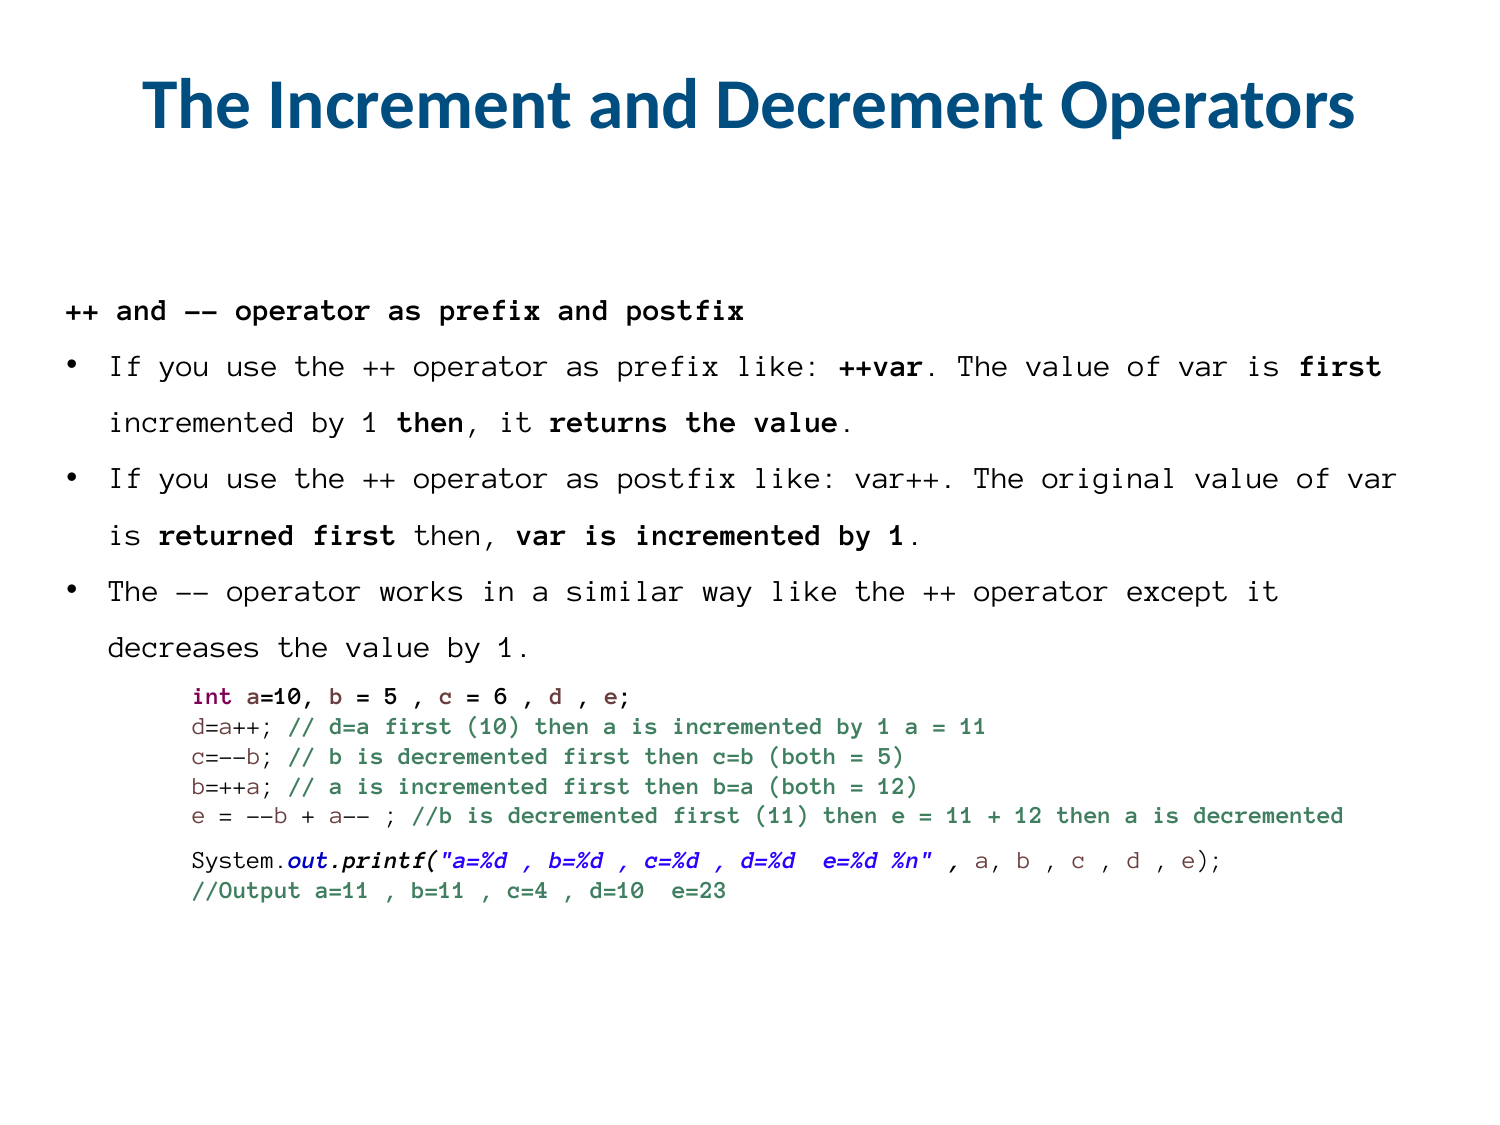

# The Increment and Decrement Operators
++ and -- operator as prefix and postfix
If you use the ++ operator as prefix like: ++var. The value of var is first incremented by 1 then, it returns the value.
If you use the ++ operator as postfix like: var++. The original value of var is returned first then, var is incremented by 1.
The -- operator works in a similar way like the ++ operator except it decreases the value by 1.
int a=10, b = 5 , c = 6 , d , e;
d=a++; // d=a first (10) then a is incremented by 1 a = 11
c=--b; // b is decremented first then c=b (both = 5)
b=++a; // a is incremented first then b=a (both = 12)
e = --b + a-- ; //b is decremented first (11) then e = 11 + 12 then a is decremented
System.out.printf("a=%d , b=%d , c=%d , d=%d  e=%d %n" , a, b , c , d , e);
//Output a=11 , b=11 , c=4 , d=10  e=23